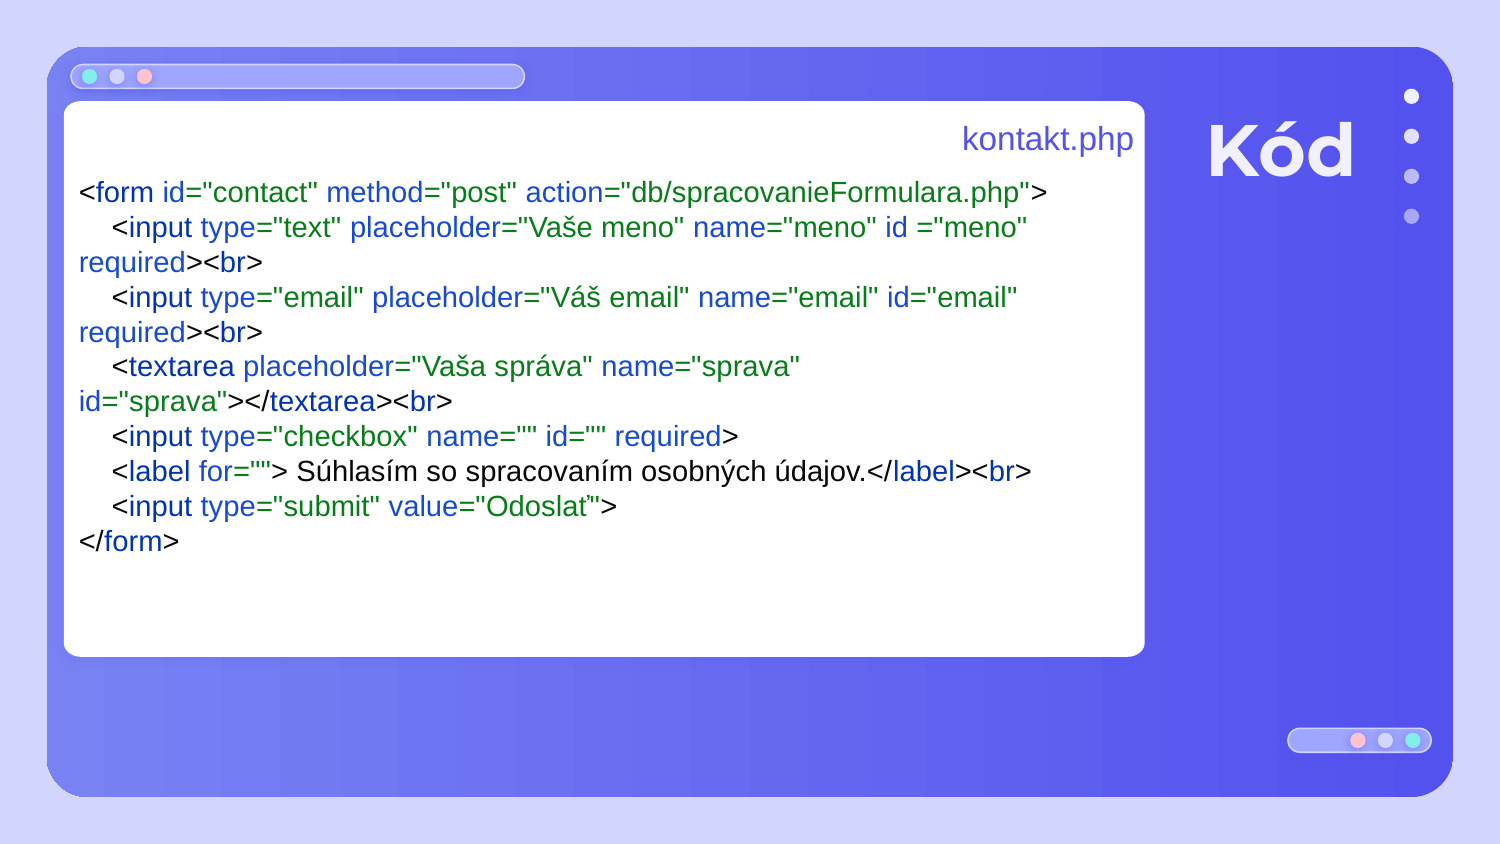

# Kód
kontakt.php
<form id="contact" method="post" action="db/spracovanieFormulara.php">
    <input type="text" placeholder="Vaše meno" name="meno" id ="meno"  required><br>
    <input type="email" placeholder="Váš email" name="email" id="email" required><br>
    <textarea placeholder="Vaša správa" name="sprava" id="sprava"></textarea><br>
    <input type="checkbox" name="" id="" required>
    <label for=""> Súhlasím so spracovaním osobných údajov.</label><br>
    <input type="submit" value="Odoslať">
</form>